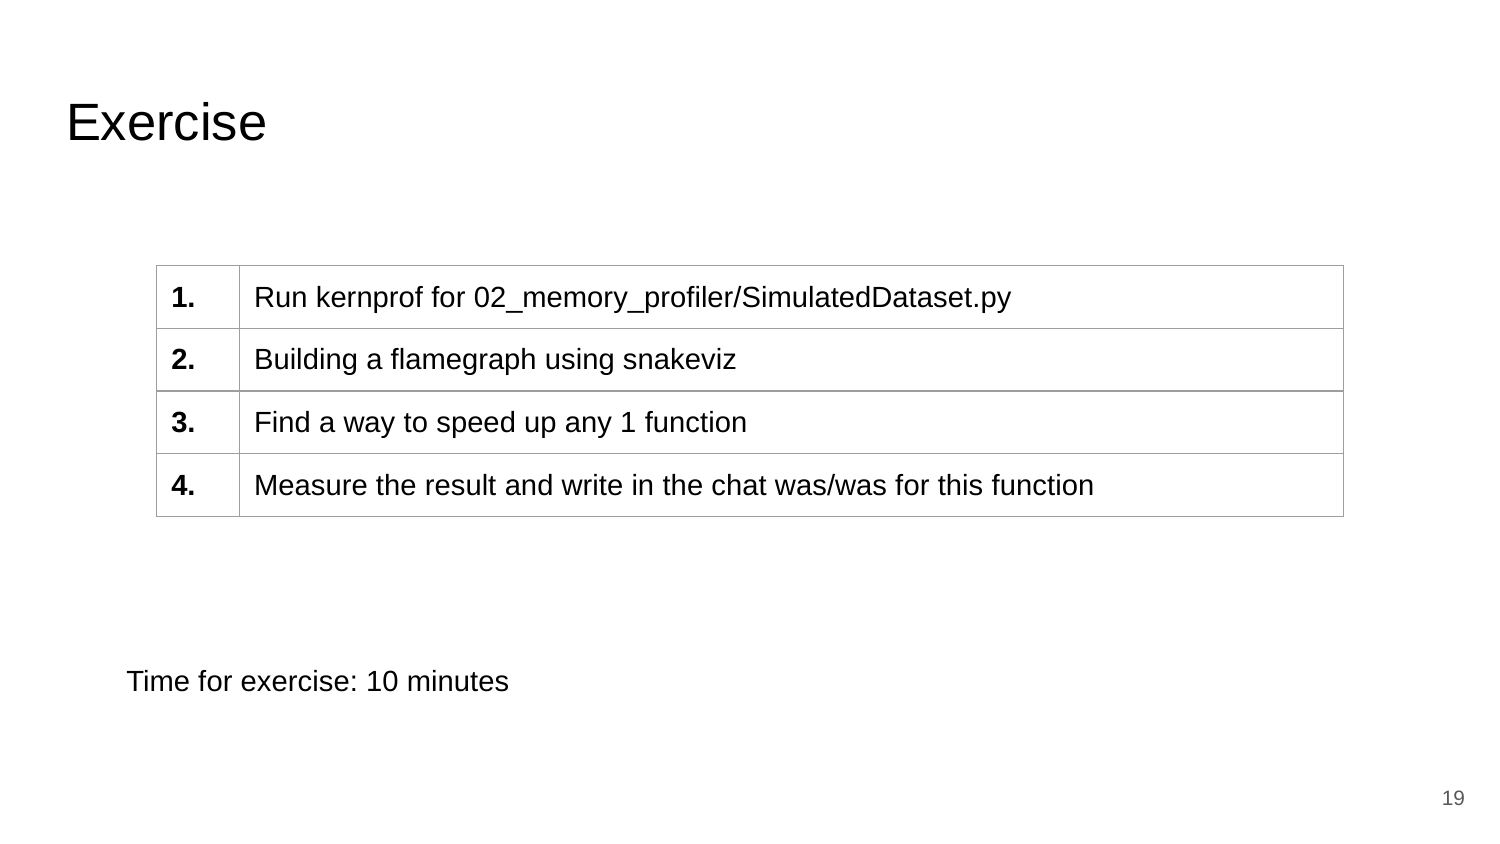

# Exercise
| 1. | Run kernprof for 02\_memory\_profiler/SimulatedDataset.py |
| --- | --- |
| 2. | Building a flamegraph using snakeviz |
| 3. | Find a way to speed up any 1 function |
| 4. | Measure the result and write in the chat was/was for this function |
Time for exercise: 10 minutes
19